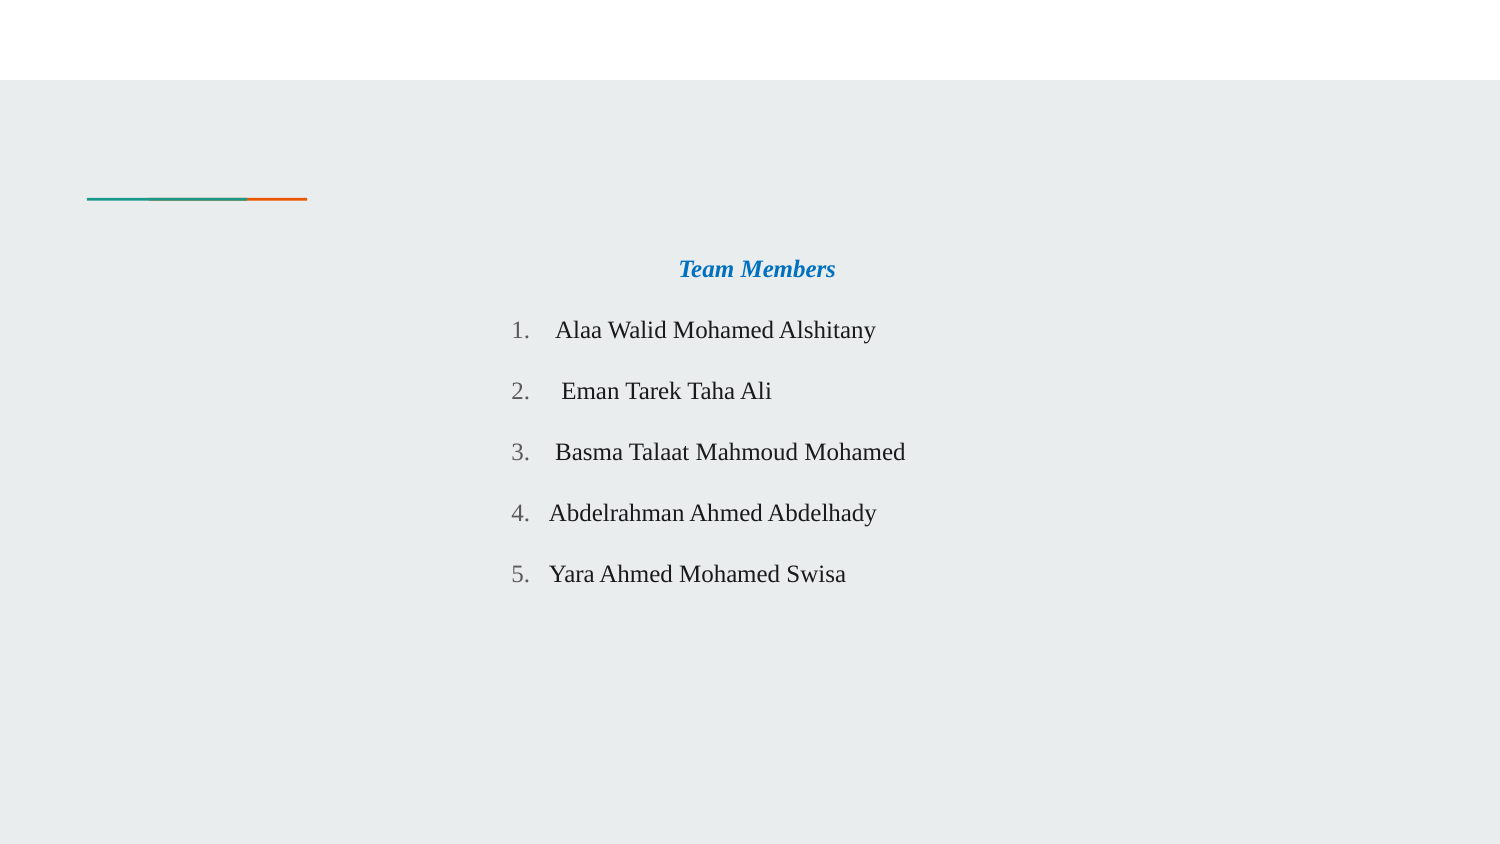

Team Members
 Alaa Walid Mohamed Alshitany
  Eman Tarek Taha Ali
 Basma Talaat Mahmoud Mohamed
Abdelrahman Ahmed Abdelhady
Yara Ahmed Mohamed Swisa